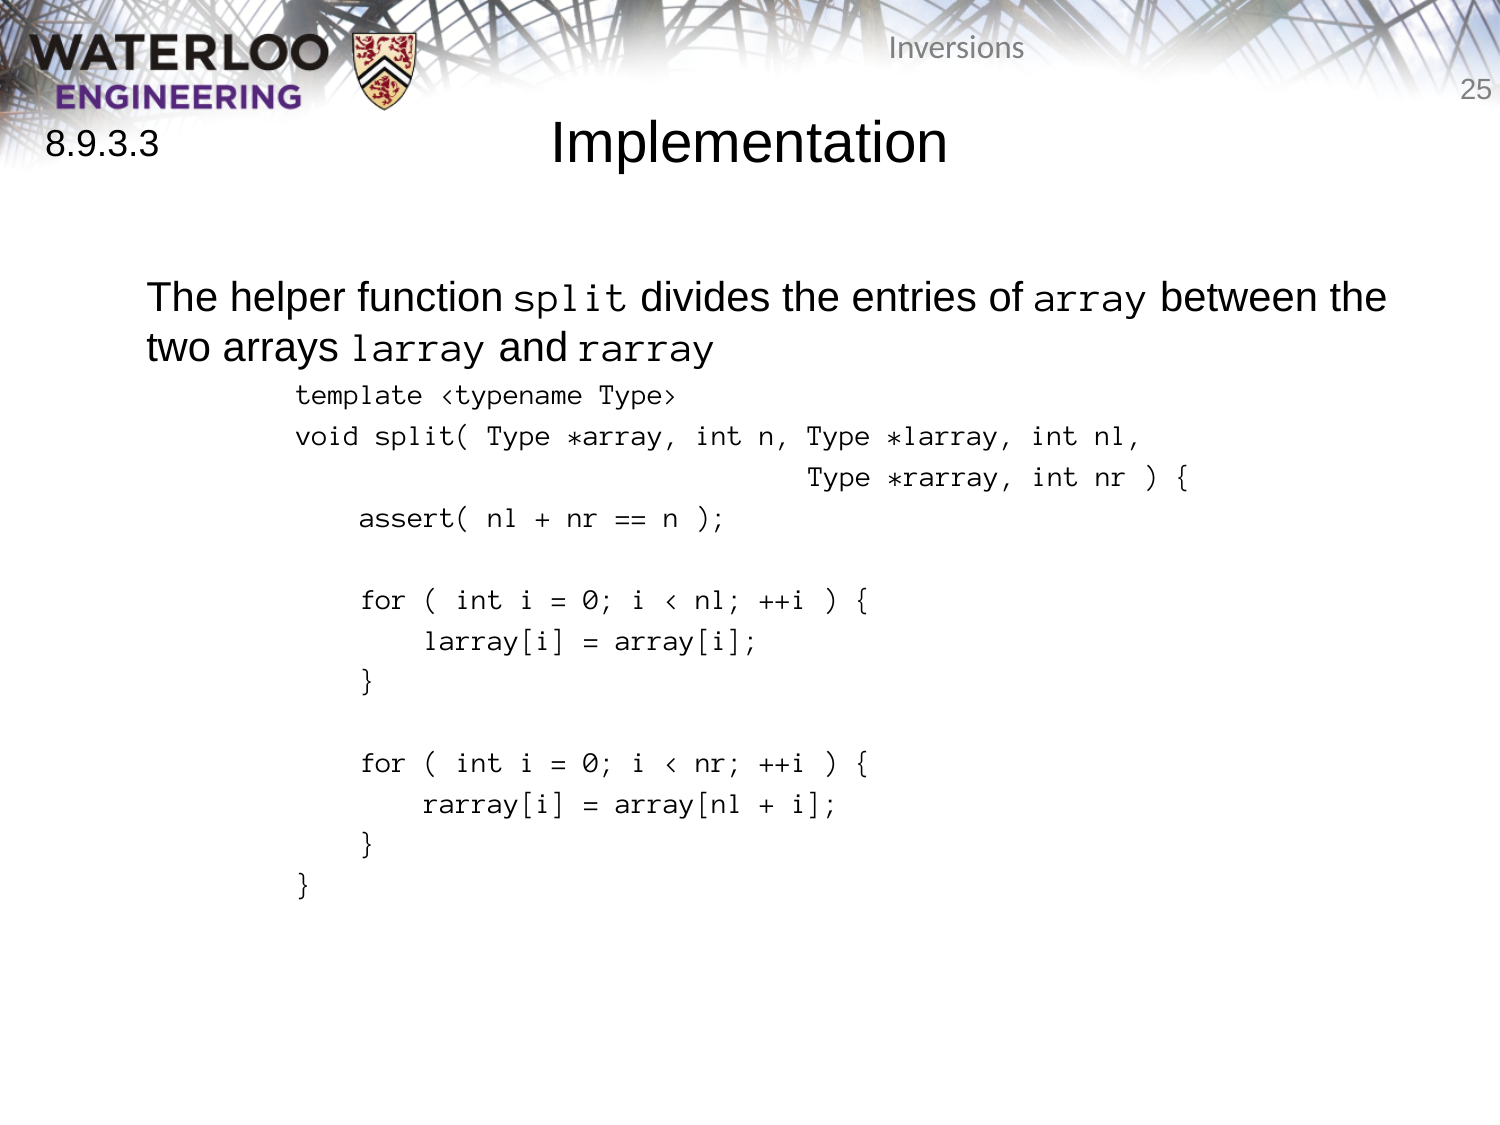

# Implementation
8.9.3.3
	The helper function split divides the entries of array between the two arrays larray and rarray
		template <typename Type>
		void split( Type *array, int n, Type *larray, int nl,
		                                Type *rarray, int nr ) {
		    assert( nl + nr == n );

		    for ( int i = 0; i < nl; ++i ) {
		        larray[i] = array[i];
		    }

		    for ( int i = 0; i < nr; ++i ) {
		        rarray[i] = array[nl + i];
		    }
		}